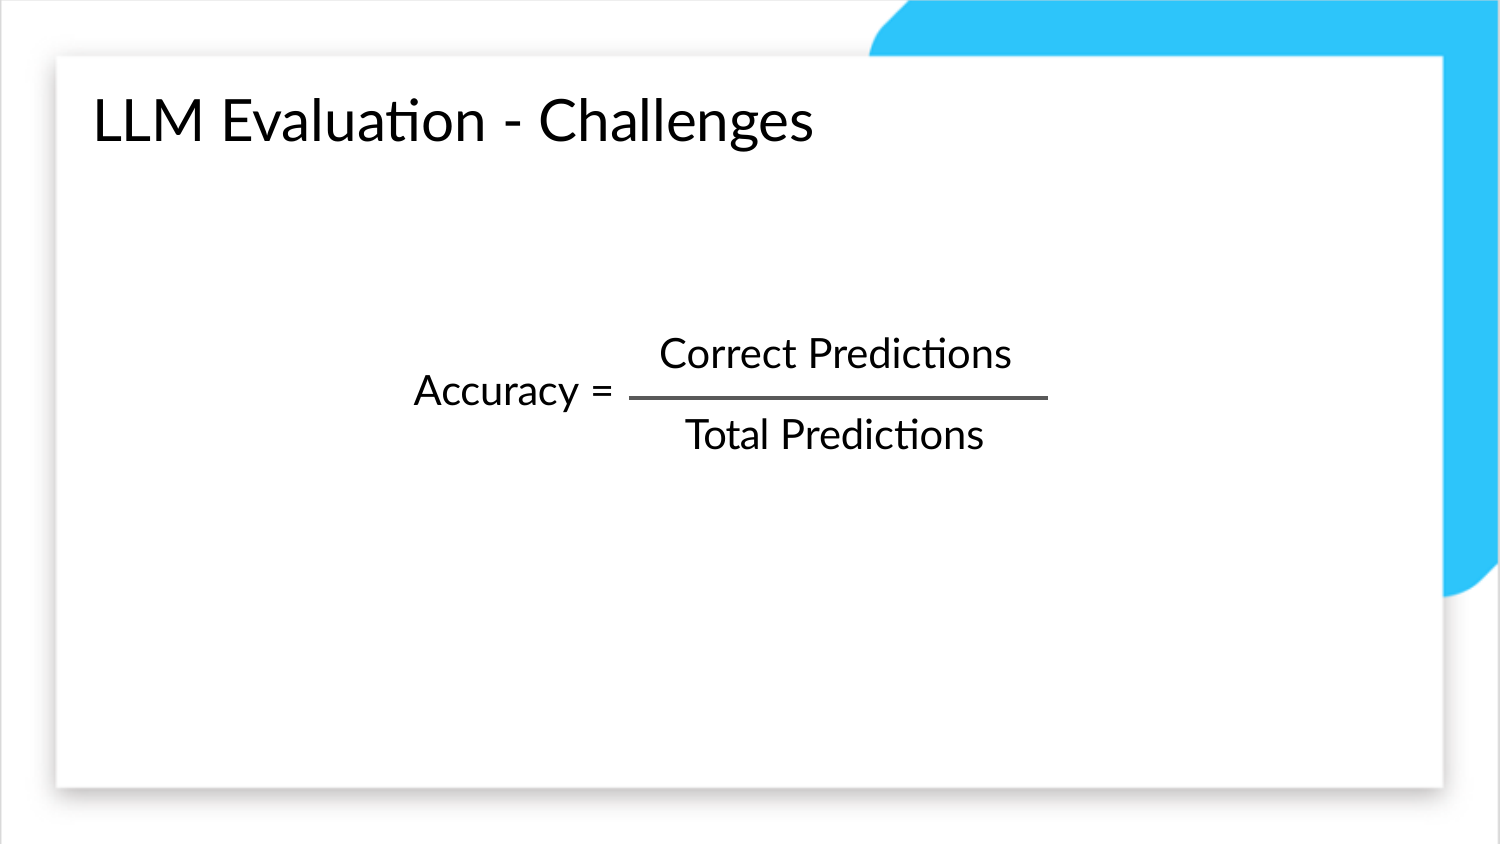

# LLM Evaluation - Challenges
Correct Predictions
Accuracy =
Total Predictions